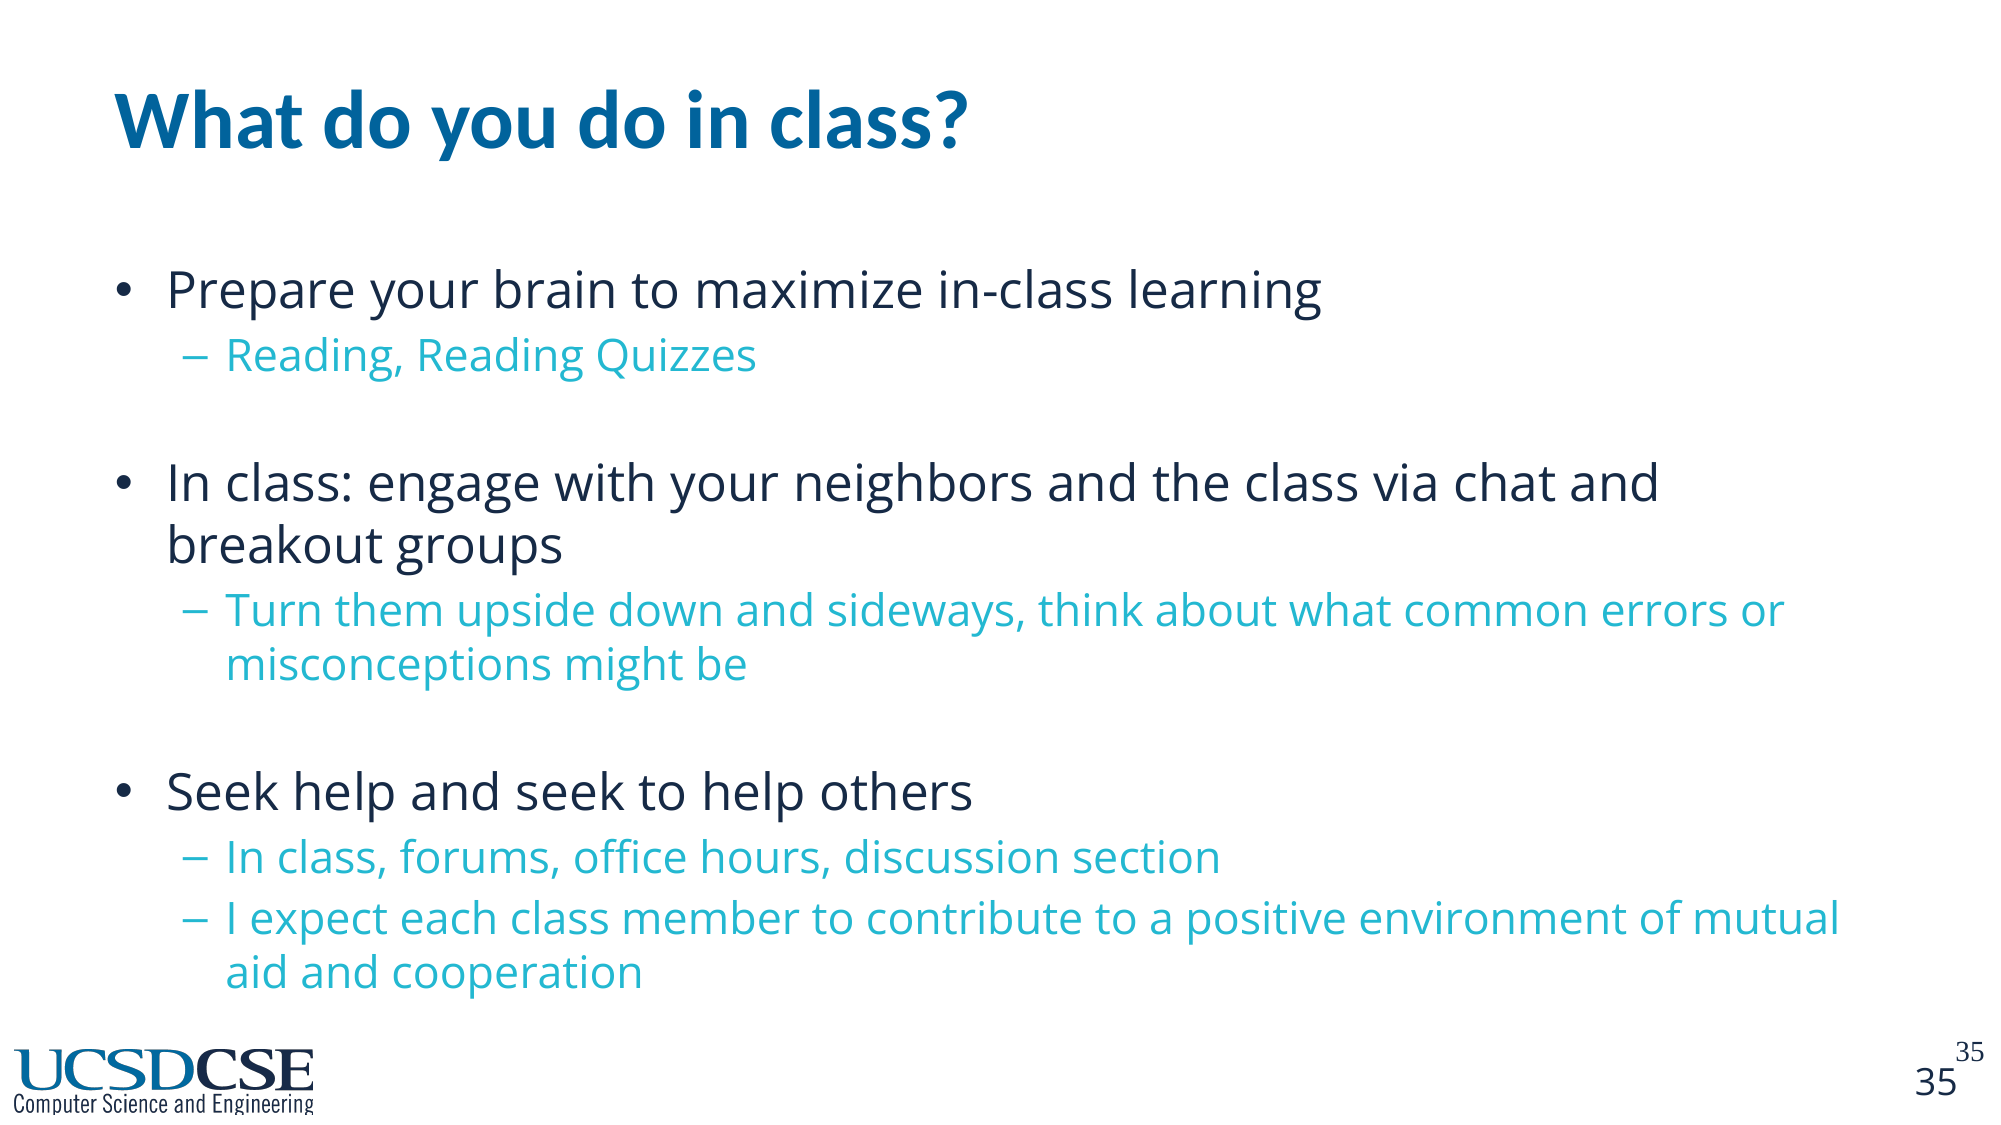

# What do you do in class?
Prepare your brain to maximize in-class learning
Reading, Reading Quizzes

In class: engage with your neighbors and the class via chat and breakout groups
Turn them upside down and sideways, think about what common errors or misconceptions might be

Seek help and seek to help others
In class, forums, office hours, discussion section
I expect each class member to contribute to a positive environment of mutual aid and cooperation
35